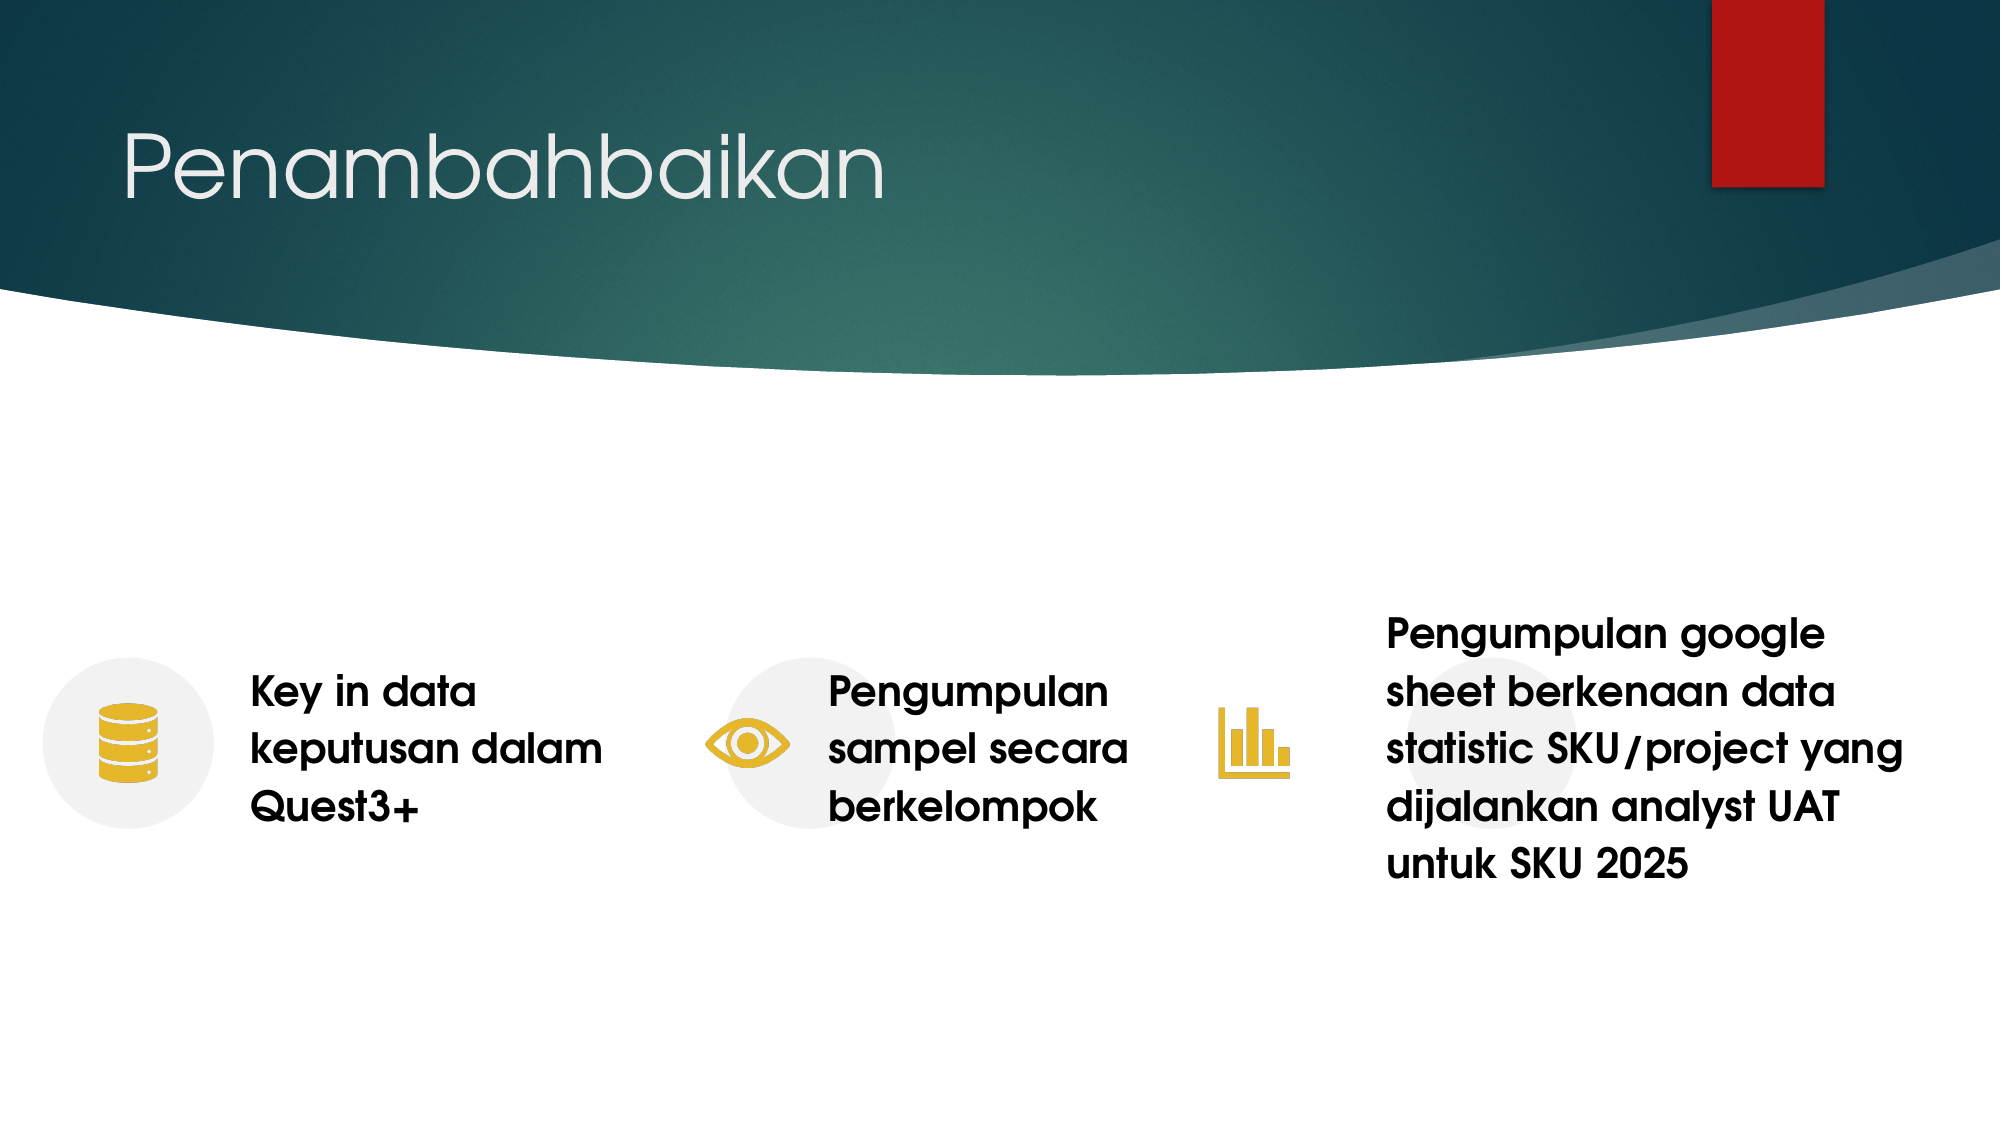

# Penambahbaikan

Pengumpulan google sheet berkenaan data statistic SKU/project yang dijalankan analyst UAT untuk SKU 2025

Key in data keputusan dalam Quest3+

Pengumpulan sampel secara berkelompok